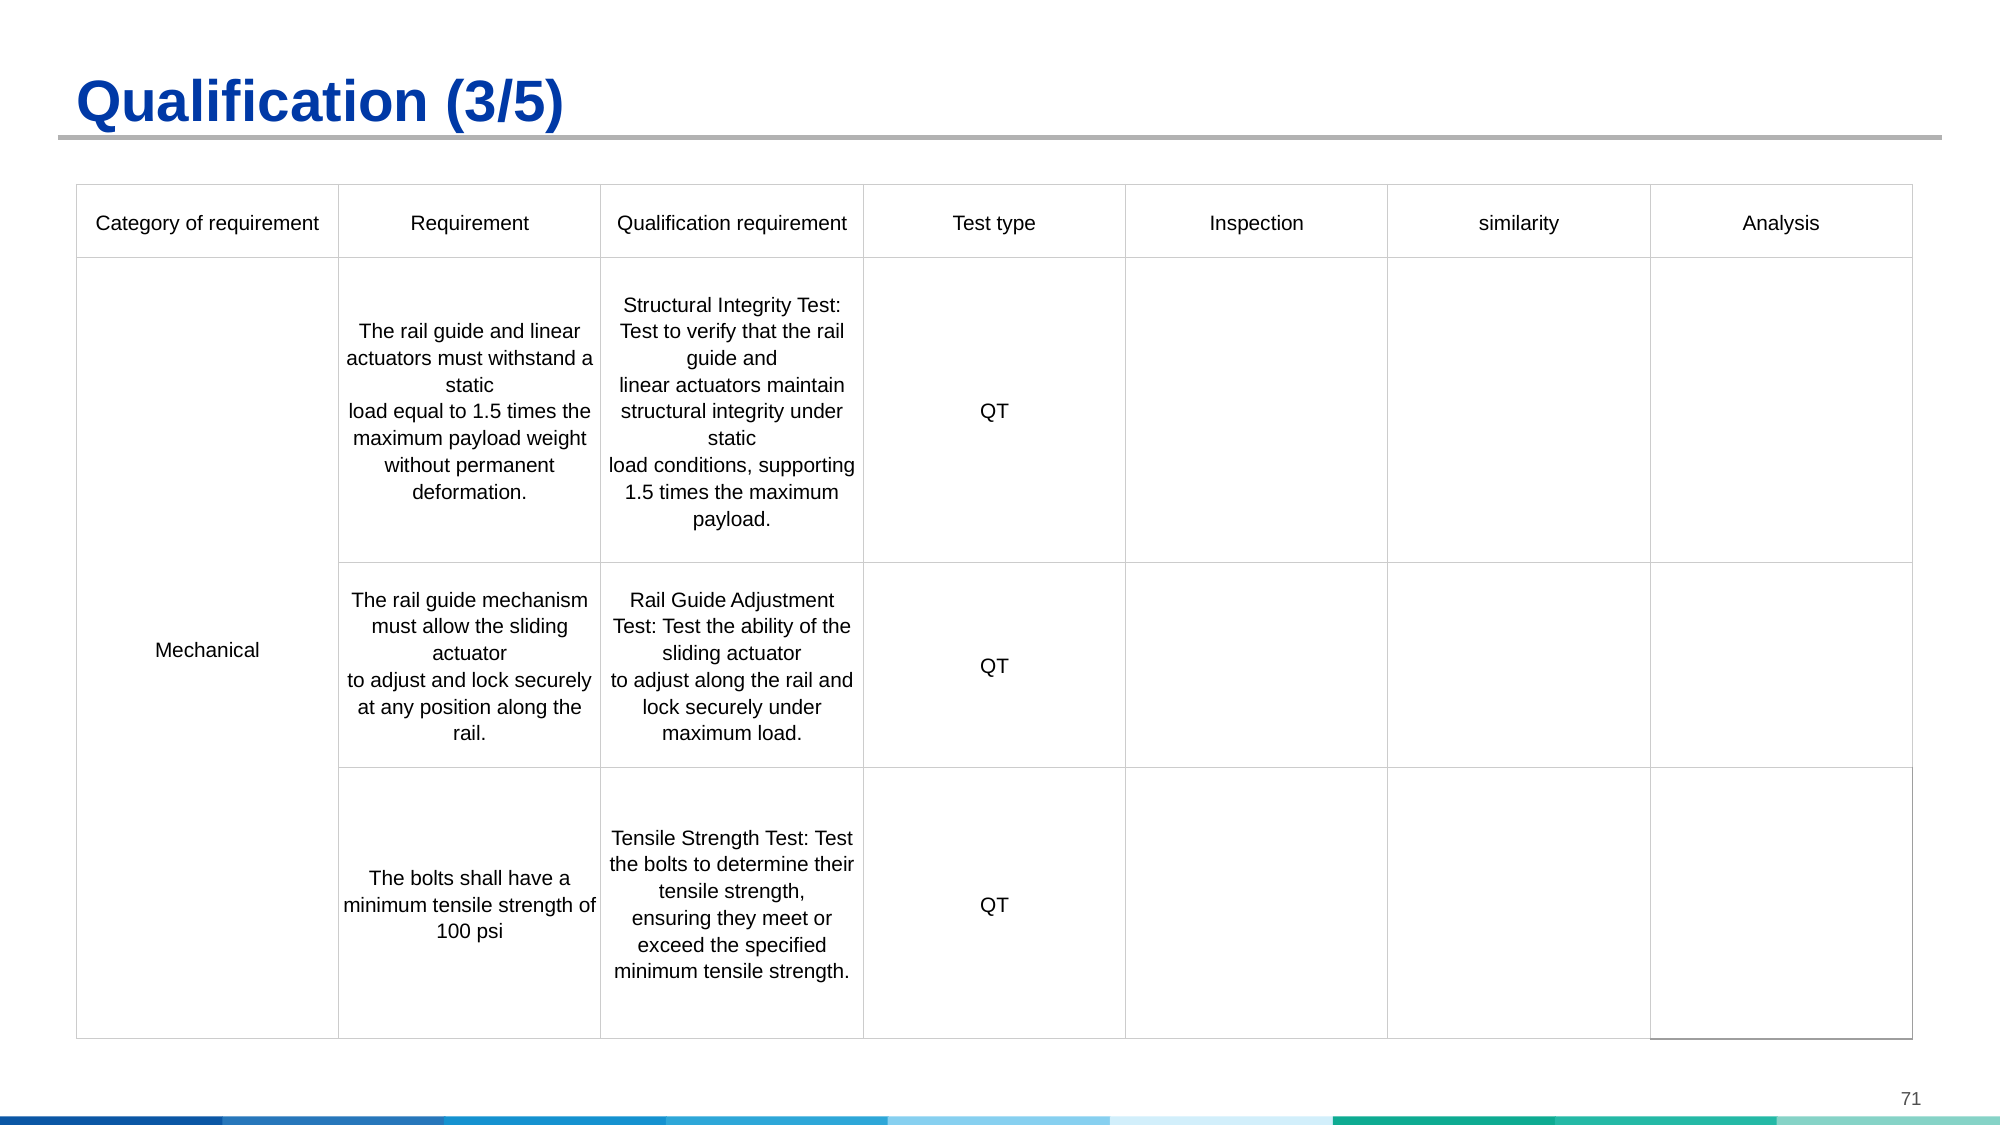

# Qualification (3/5)
| Category of requirement | Requirement | Qualification requirement | Test type | Inspection | similarity | Analysis |
| --- | --- | --- | --- | --- | --- | --- |
| Mechanical | The rail guide and linear actuators must withstand a static load equal to 1.5 times the maximum payload weight without permanent deformation. | Structural Integrity Test: Test to verify that the rail guide and linear actuators maintain structural integrity under static load conditions, supporting 1.5 times the maximum payload. | QT |  |  |  |
|  | The rail guide mechanism must allow the sliding actuator to adjust and lock securely at any position along the rail. | Rail Guide Adjustment Test: Test the ability of the sliding actuator to adjust along the rail and lock securely under maximum load. | QT |  |  |  |
|  | The bolts shall have a minimum tensile strength of 100 psi | Tensile Strength Test: Test the bolts to determine their tensile strength, ensuring they meet or exceed the specified minimum tensile strength. | QT |  |  |  |
71